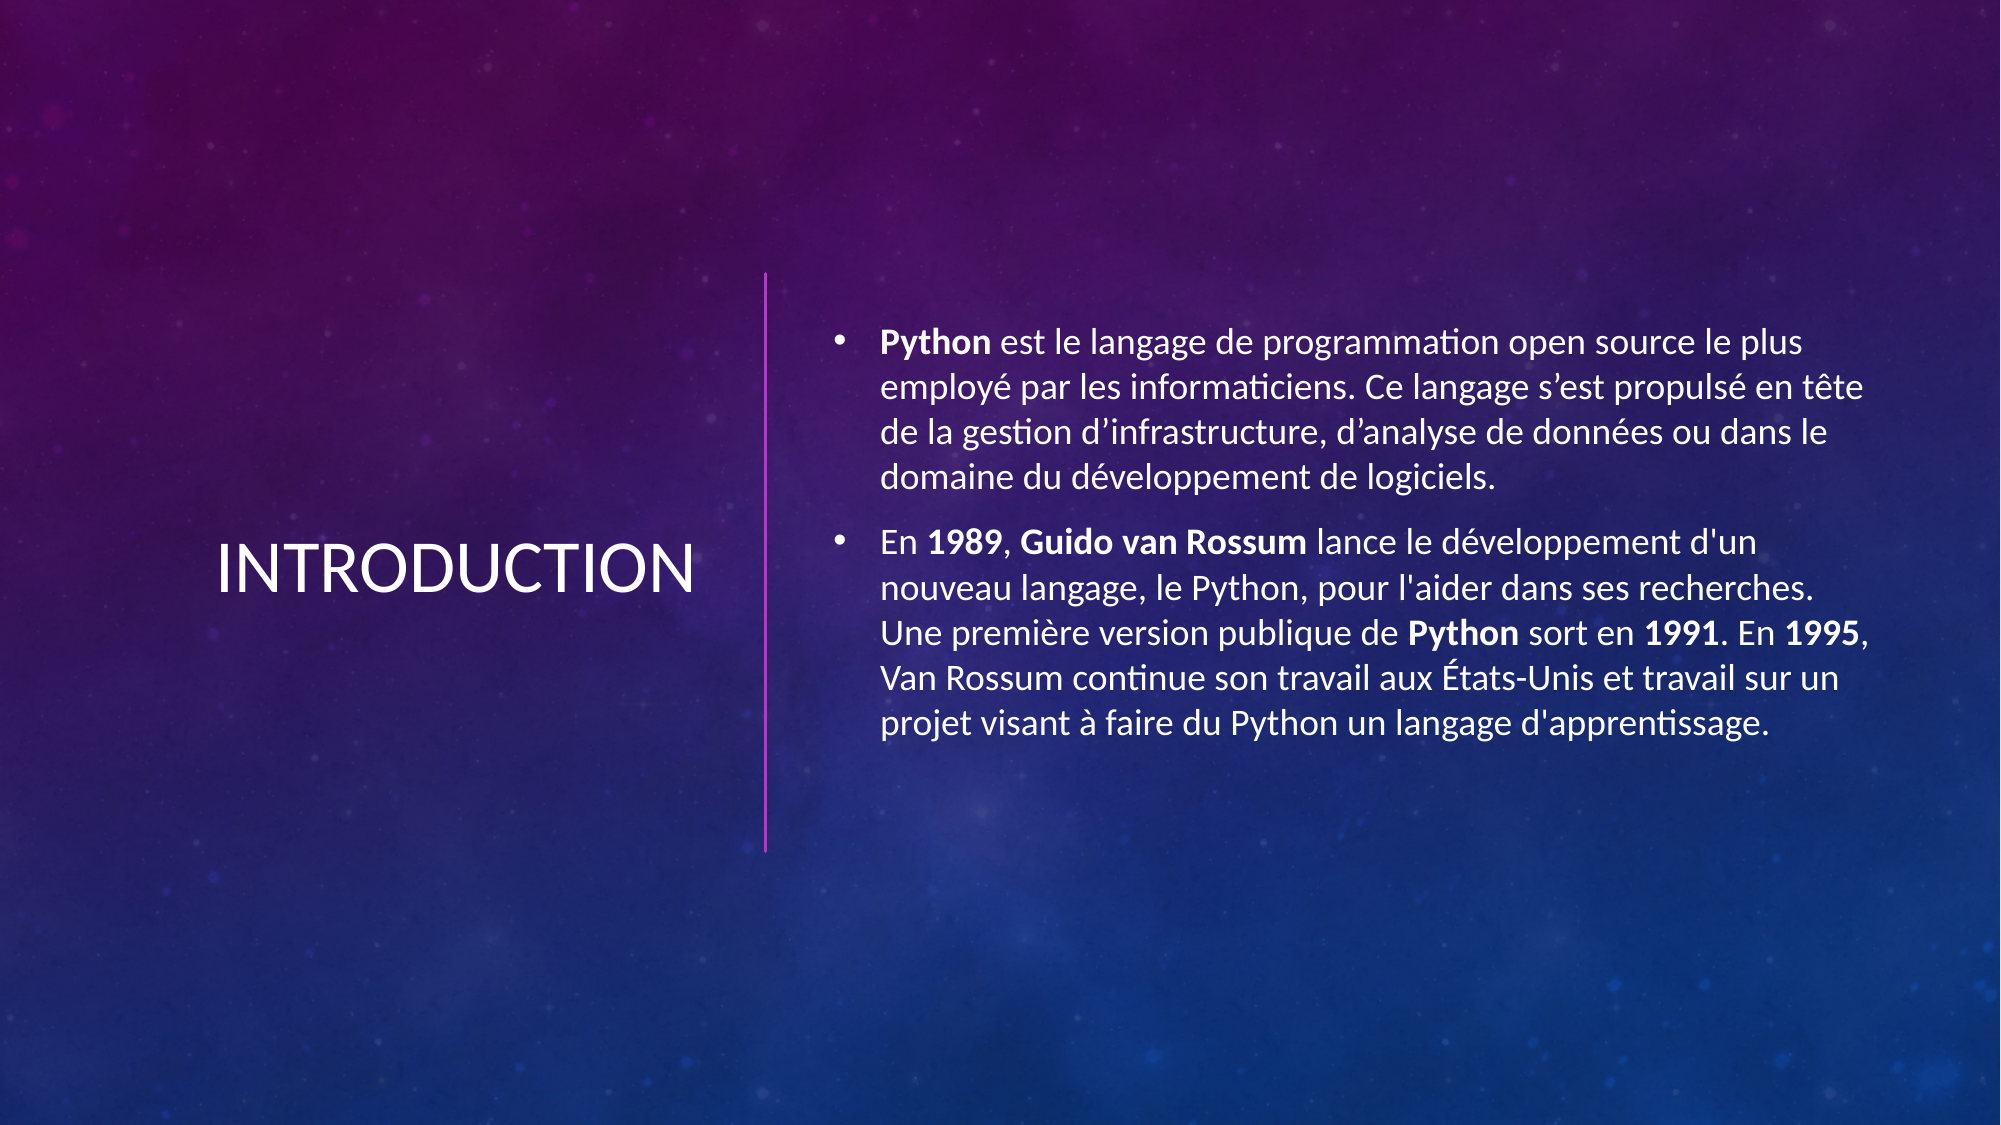

# introduction
Python est le langage de programmation open source le plus employé par les informaticiens. Ce langage s’est propulsé en tête de la gestion d’infrastructure, d’analyse de données ou dans le domaine du développement de logiciels.
En 1989, Guido van Rossum lance le développement d'un nouveau langage, le Python, pour l'aider dans ses recherches. Une première version publique de Python sort en 1991. En 1995, Van Rossum continue son travail aux États-Unis et travail sur un projet visant à faire du Python un langage d'apprentissage.